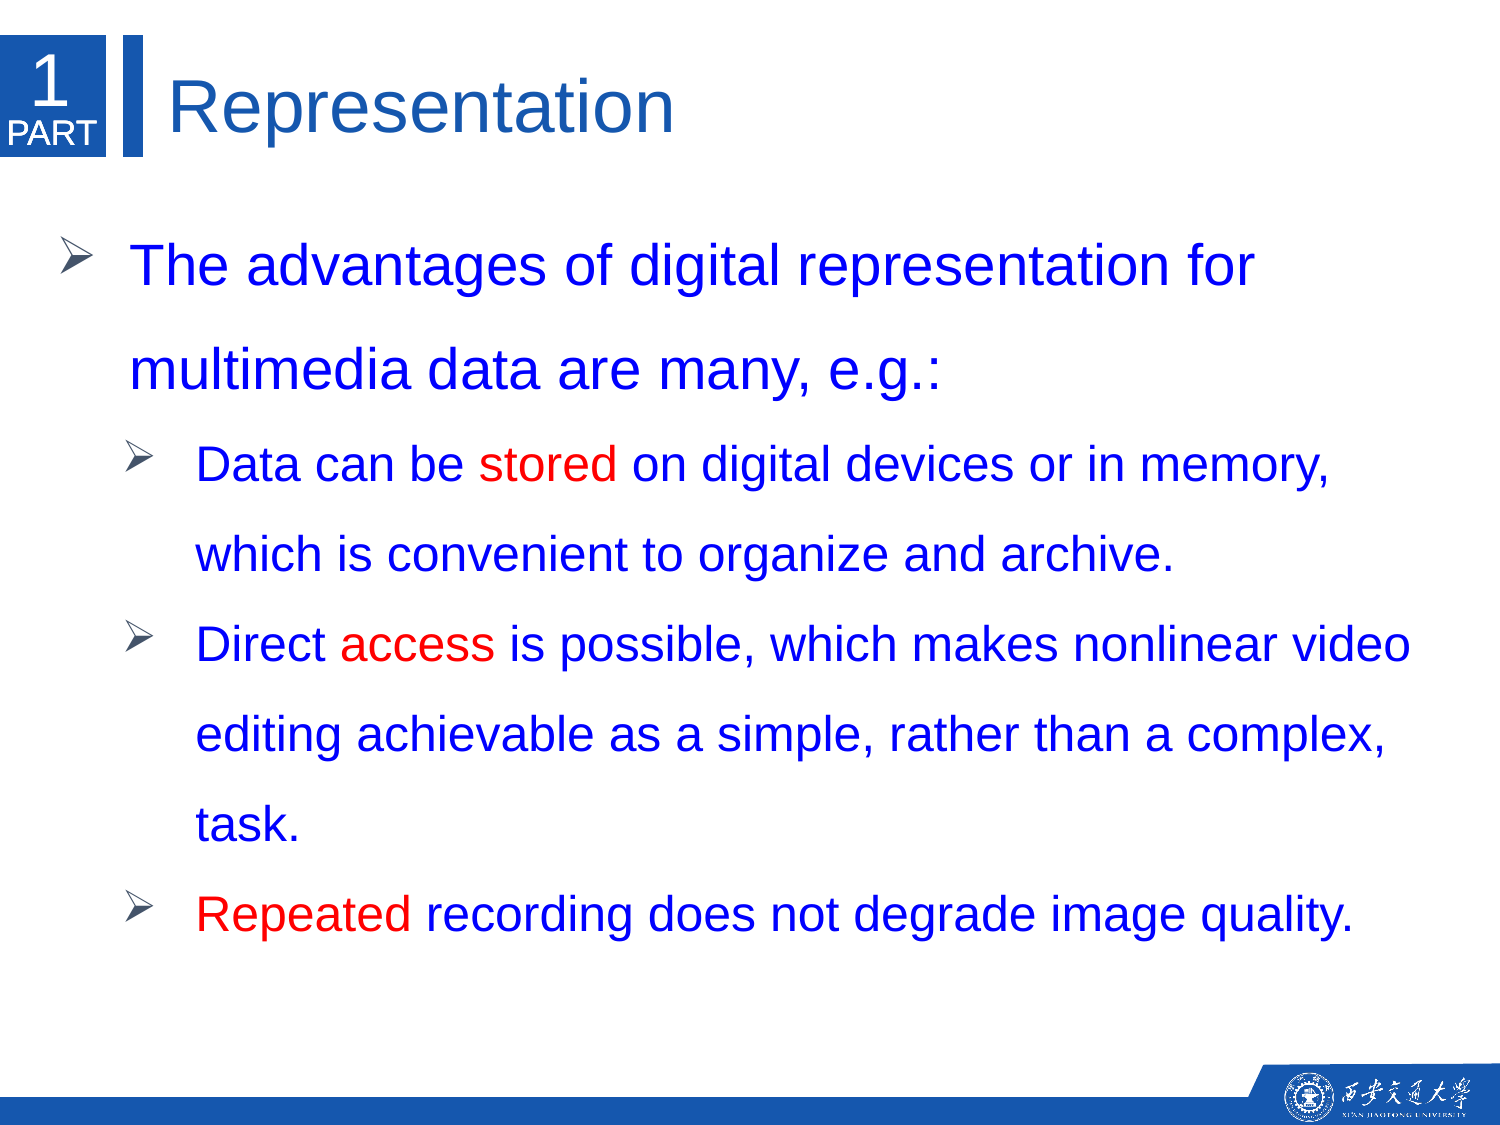

1

Representation

PART
PART
PART
The advantages of digital representation for multimedia data are many, e.g.:
Data can be stored on digital devices or in memory, which is convenient to organize and archive.
Direct access is possible, which makes nonlinear video editing achievable as a simple, rather than a complex, task.
Repeated recording does not degrade image quality.